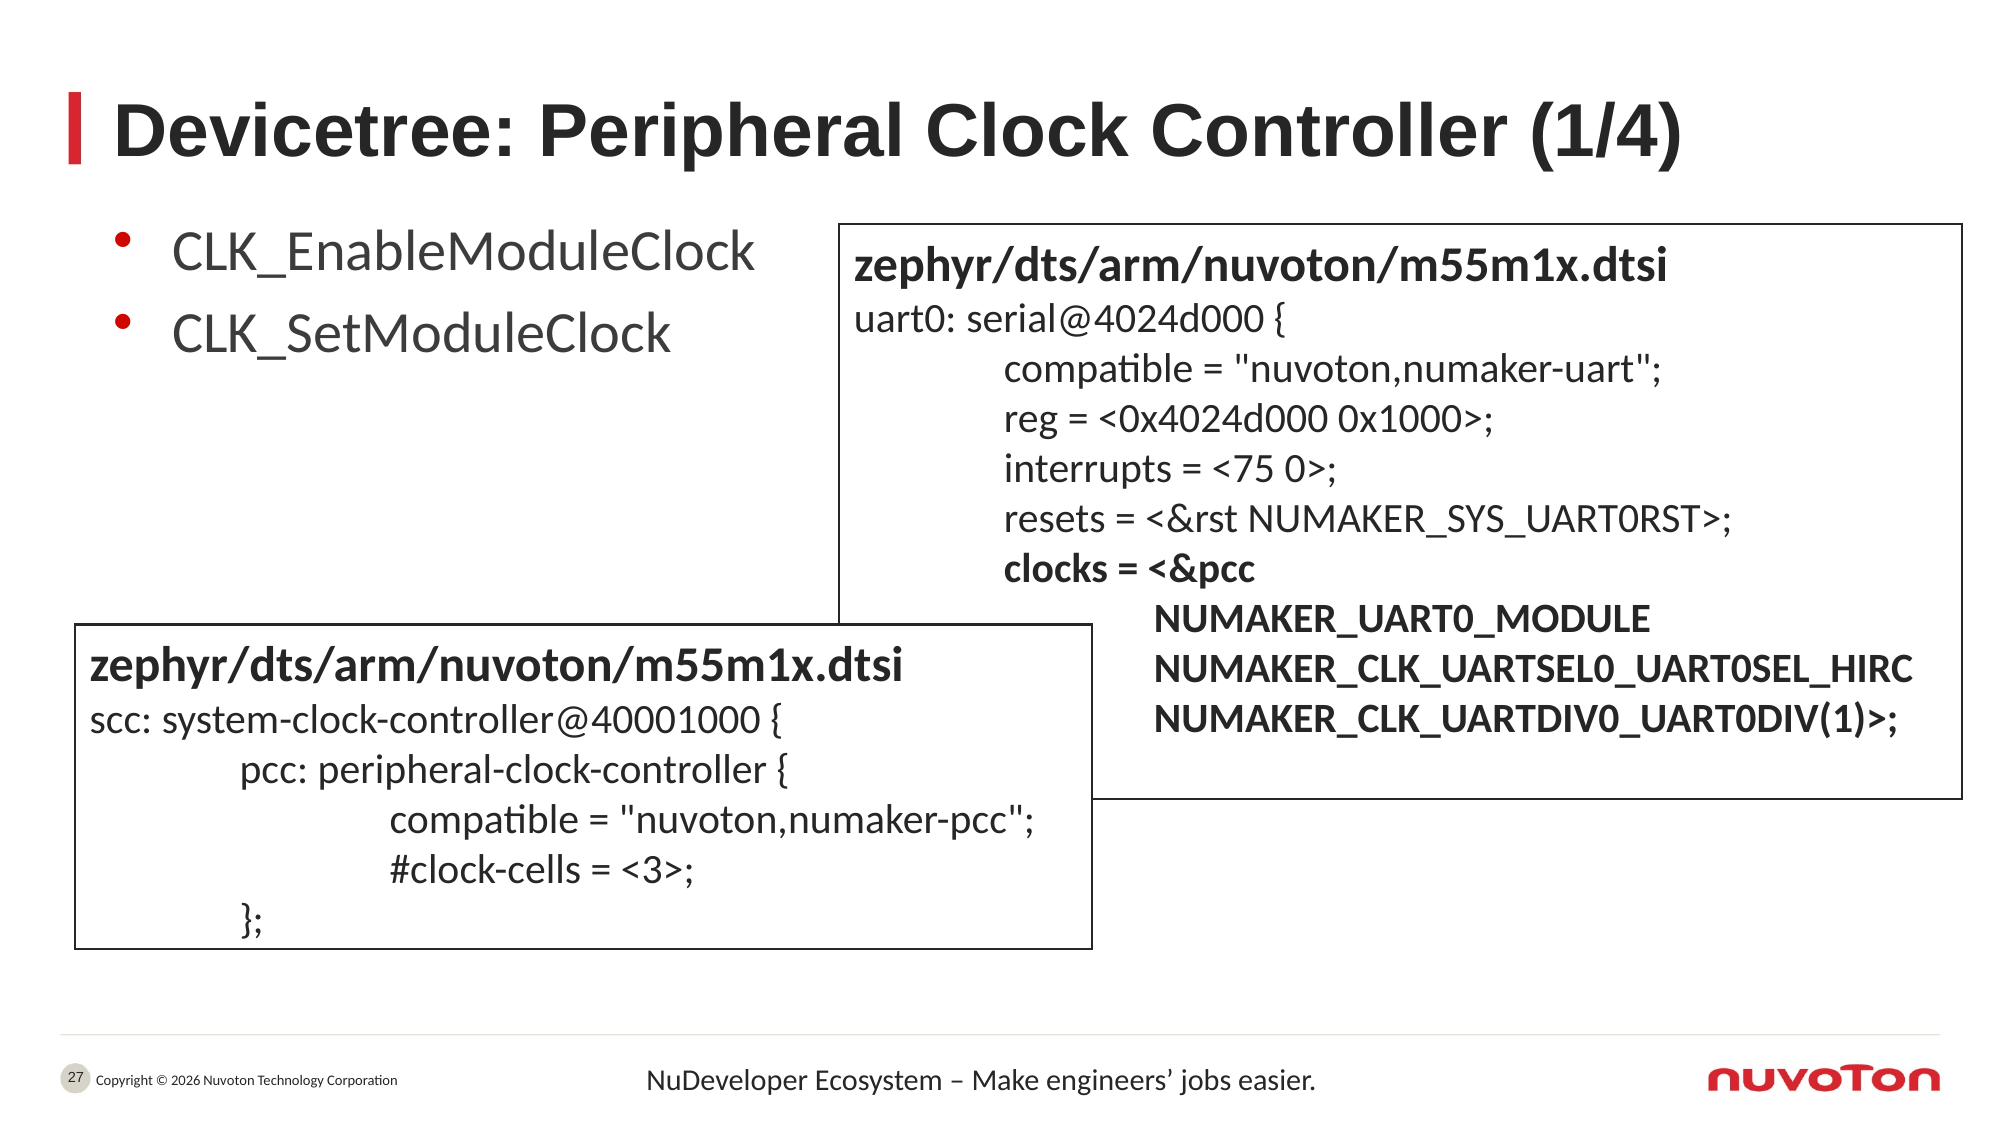

# Devicetree: Peripheral Clock Controller (1/4)
CLK_EnableModuleClock
CLK_SetModuleClock
zephyr/dts/arm/nuvoton/m55m1x.dtsi
uart0: serial@4024d000 {
	compatible = "nuvoton,numaker-uart";
	reg = <0x4024d000 0x1000>;
	interrupts = <75 0>;
	resets = <&rst NUMAKER_SYS_UART0RST>;
	clocks = <&pcc
		NUMAKER_UART0_MODULE
		NUMAKER_CLK_UARTSEL0_UART0SEL_HIRC
		NUMAKER_CLK_UARTDIV0_UART0DIV(1)>;
};
zephyr/dts/arm/nuvoton/m55m1x.dtsi
scc: system-clock-controller@40001000 {
	pcc: peripheral-clock-controller {
		compatible = "nuvoton,numaker-pcc";
		#clock-cells = <3>;
	};
27